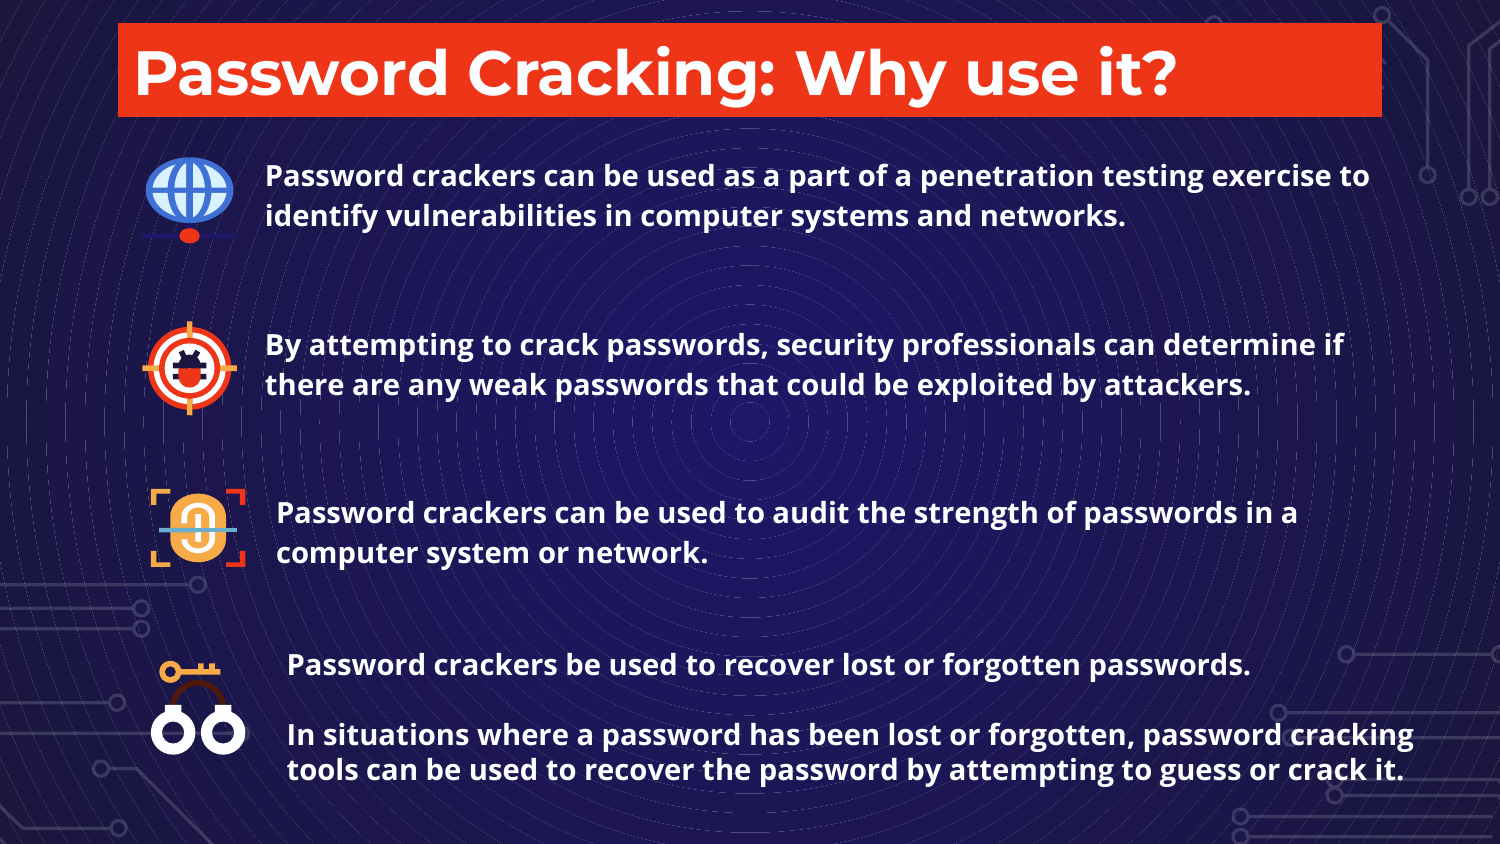

# Password Cracking: Why use it?
Password crackers can be used as a part of a penetration testing exercise to identify vulnerabilities in computer systems and networks.

By attempting to crack passwords, security professionals can determine if there are any weak passwords that could be exploited by attackers.

Password crackers can be used to audit the strength of passwords in a computer system or network.

Password crackers be used to recover lost or forgotten passwords.

In situations where a password has been lost or forgotten, password cracking tools can be used to recover the password by attempting to guess or crack it.